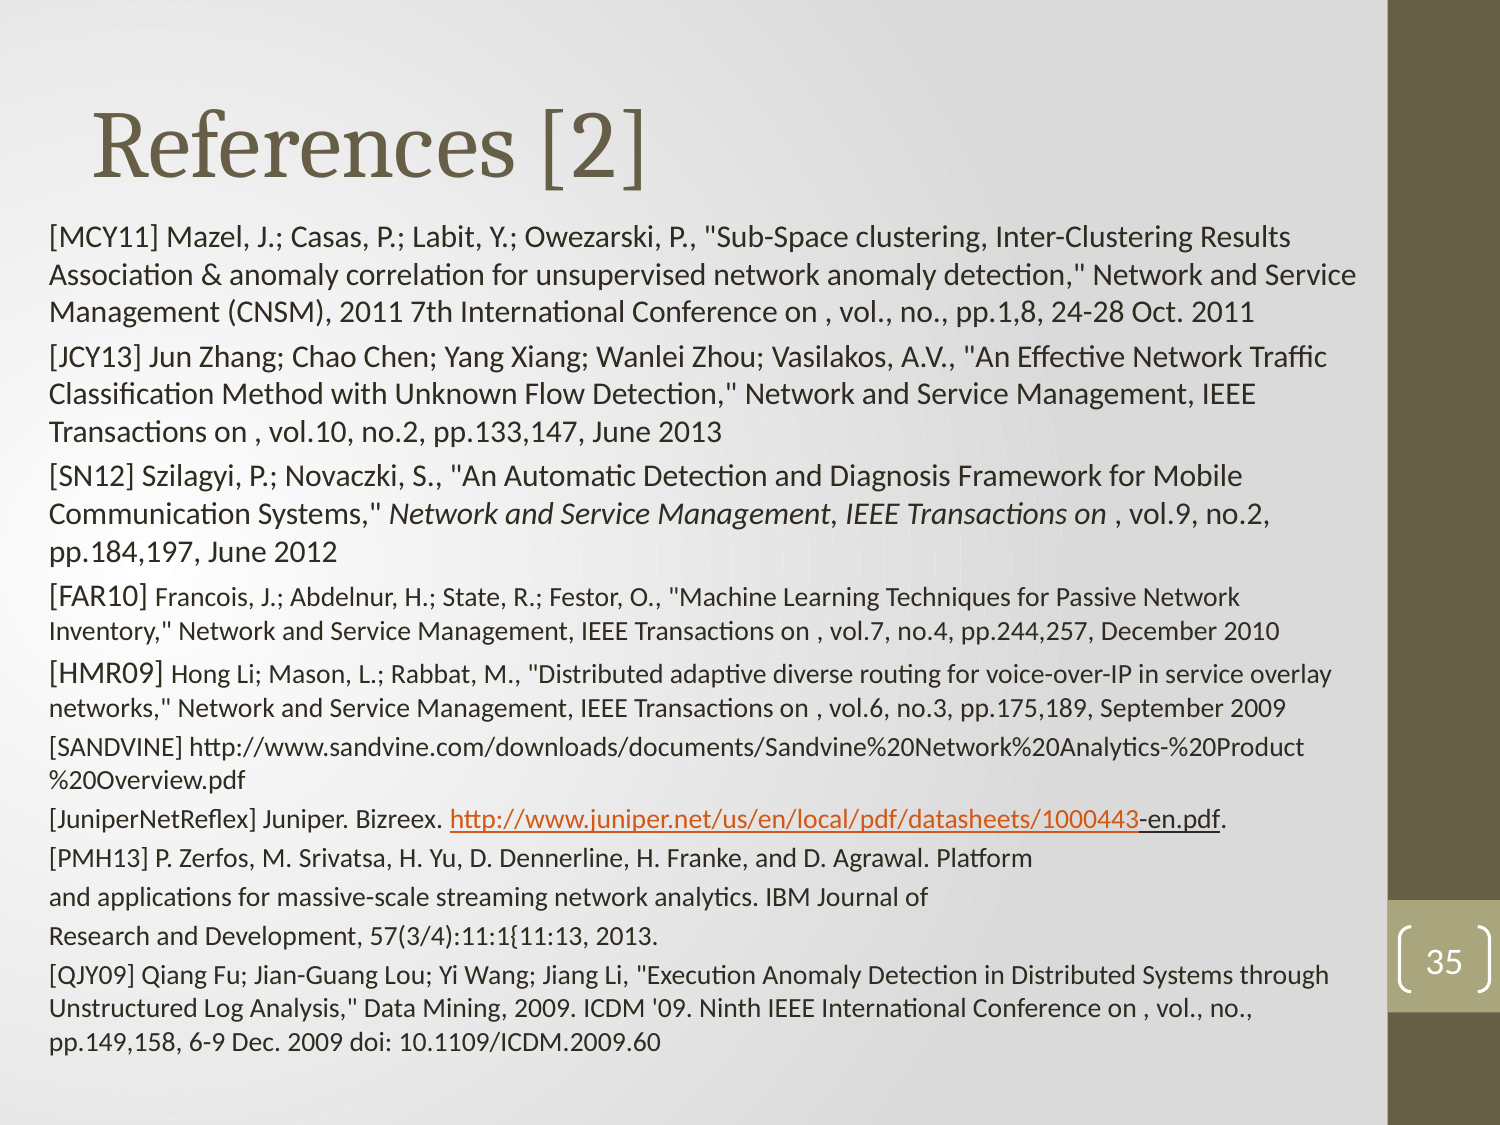

# References [2]
[MCY11] Mazel, J.; Casas, P.; Labit, Y.; Owezarski, P., "Sub-Space clustering, Inter-Clustering Results Association & anomaly correlation for unsupervised network anomaly detection," Network and Service Management (CNSM), 2011 7th International Conference on , vol., no., pp.1,8, 24-28 Oct. 2011
[JCY13] Jun Zhang; Chao Chen; Yang Xiang; Wanlei Zhou; Vasilakos, A.V., "An Effective Network Traffic Classification Method with Unknown Flow Detection," Network and Service Management, IEEE Transactions on , vol.10, no.2, pp.133,147, June 2013
[SN12] Szilagyi, P.; Novaczki, S., "An Automatic Detection and Diagnosis Framework for Mobile Communication Systems," Network and Service Management, IEEE Transactions on , vol.9, no.2, pp.184,197, June 2012
[FAR10] Francois, J.; Abdelnur, H.; State, R.; Festor, O., "Machine Learning Techniques for Passive Network Inventory," Network and Service Management, IEEE Transactions on , vol.7, no.4, pp.244,257, December 2010
[HMR09] Hong Li; Mason, L.; Rabbat, M., "Distributed adaptive diverse routing for voice-over-IP in service overlay networks," Network and Service Management, IEEE Transactions on , vol.6, no.3, pp.175,189, September 2009
[SANDVINE] http://www.sandvine.com/downloads/documents/Sandvine%20Network%20Analytics-%20Product%20Overview.pdf
[JuniperNetReflex] Juniper. Bizreex. http://www.juniper.net/us/en/local/pdf/datasheets/1000443-en.pdf.
[PMH13] P. Zerfos, M. Srivatsa, H. Yu, D. Dennerline, H. Franke, and D. Agrawal. Platform
and applications for massive-scale streaming network analytics. IBM Journal of
Research and Development, 57(3/4):11:1{11:13, 2013.
[QJY09] Qiang Fu; Jian-Guang Lou; Yi Wang; Jiang Li, "Execution Anomaly Detection in Distributed Systems through Unstructured Log Analysis," Data Mining, 2009. ICDM '09. Ninth IEEE International Conference on , vol., no., pp.149,158, 6-9 Dec. 2009 doi: 10.1109/ICDM.2009.60

35